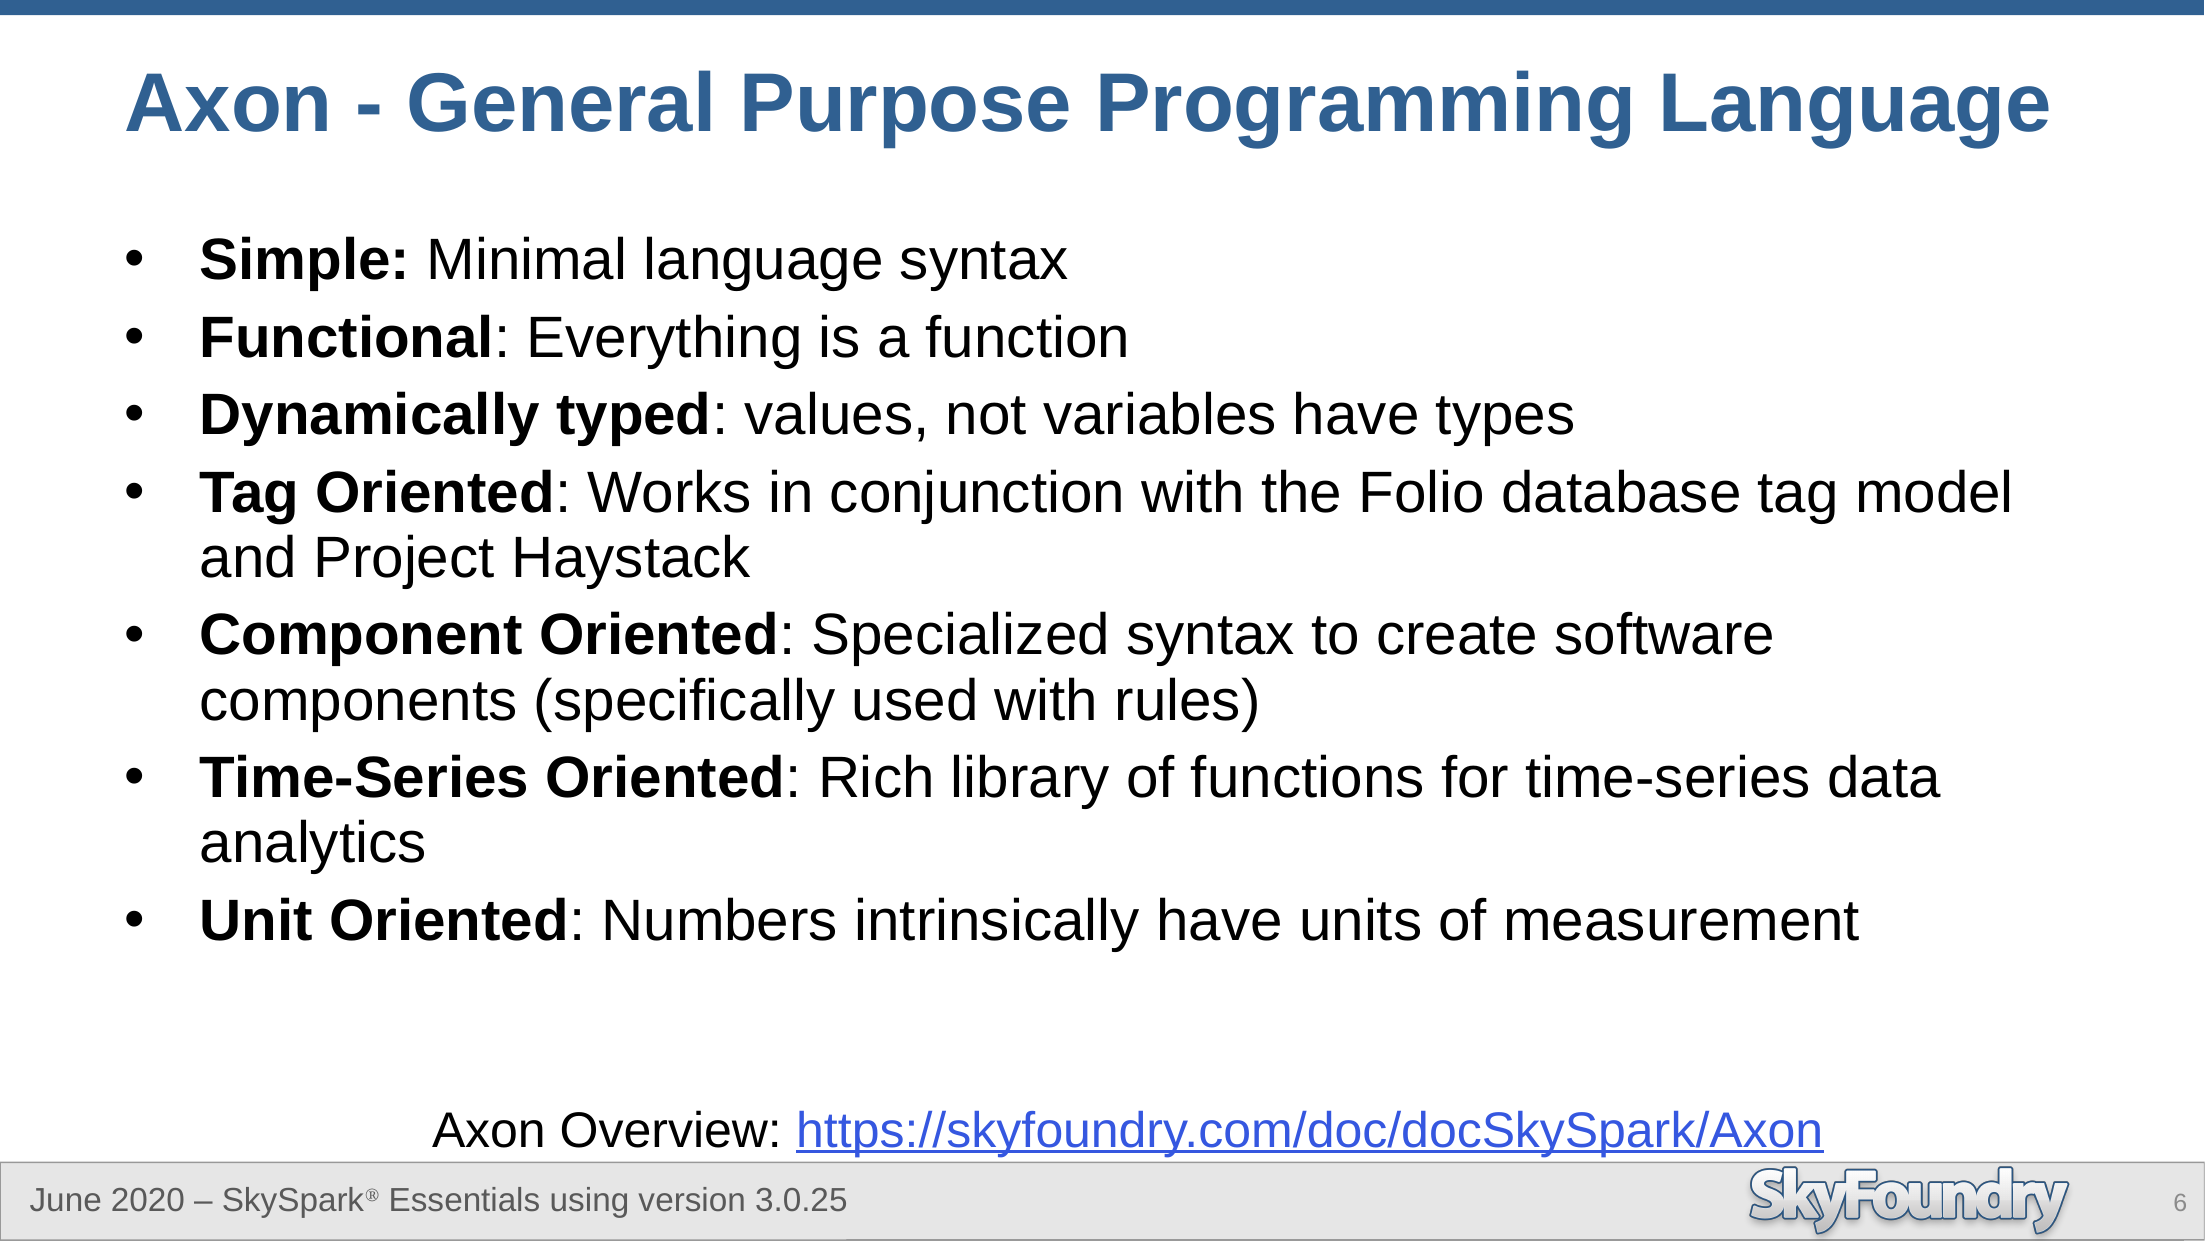

# Axon - General Purpose Programming Language
Simple: Minimal language syntax
Functional: Everything is a function
Dynamically typed: values, not variables have types
Tag Oriented: Works in conjunction with the Folio database tag model and Project Haystack
Component Oriented: Specialized syntax to create software components (specifically used with rules)
Time-Series Oriented: Rich library of functions for time-series data analytics
Unit Oriented: Numbers intrinsically have units of measurement
Axon Overview: https://skyfoundry.com/doc/docSkySpark/Axon

6